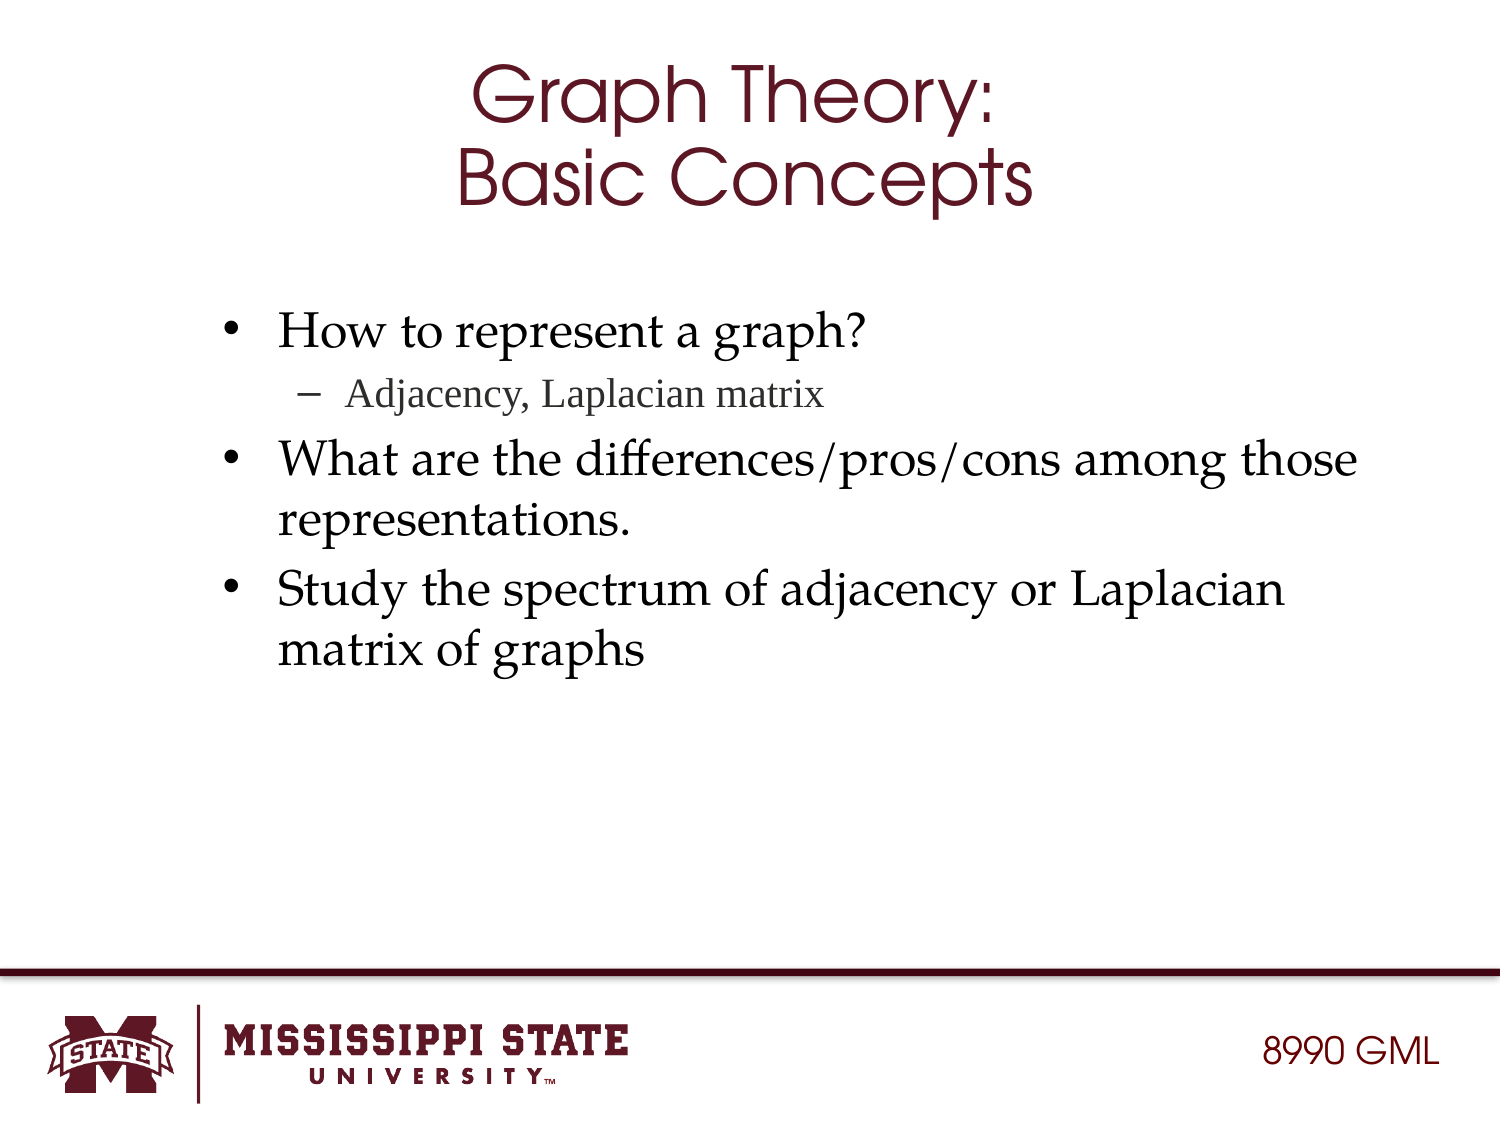

# Graph Theory: Basic Concepts
How to represent a graph?
Adjacency, Laplacian matrix
What are the differences/pros/cons among those representations.
Study the spectrum of adjacency or Laplacian matrix of graphs